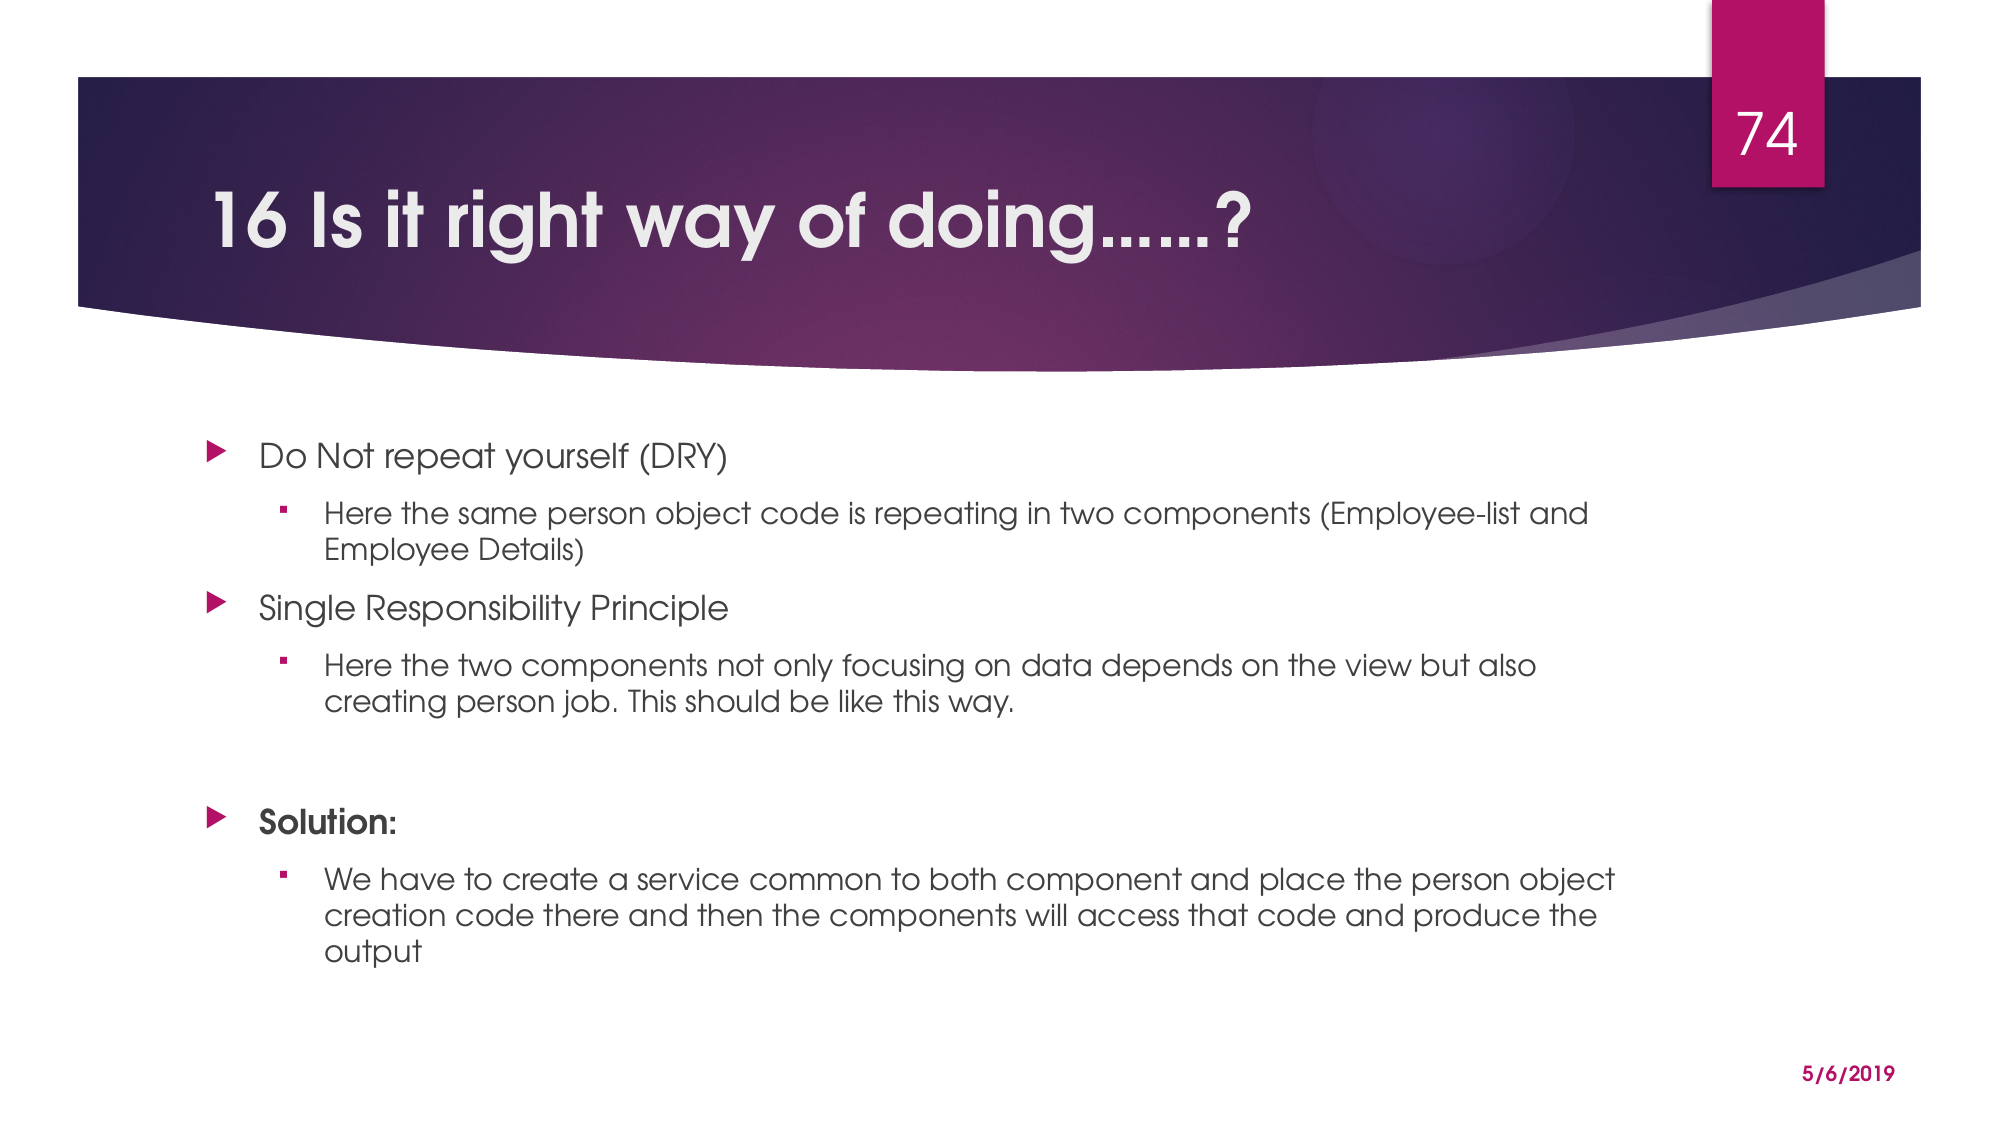

74
# 16 Is it right way of doing……?
Do Not repeat yourself (DRY)
Here the same person object code is repeating in two components (Employee-list and Employee Details)
Single Responsibility Principle
Here the two components not only focusing on data depends on the view but also creating person job. This should be like this way.

Solution:
We have to create a service common to both component and place the person object creation code there and then the components will access that code and produce the output
5/6/2019